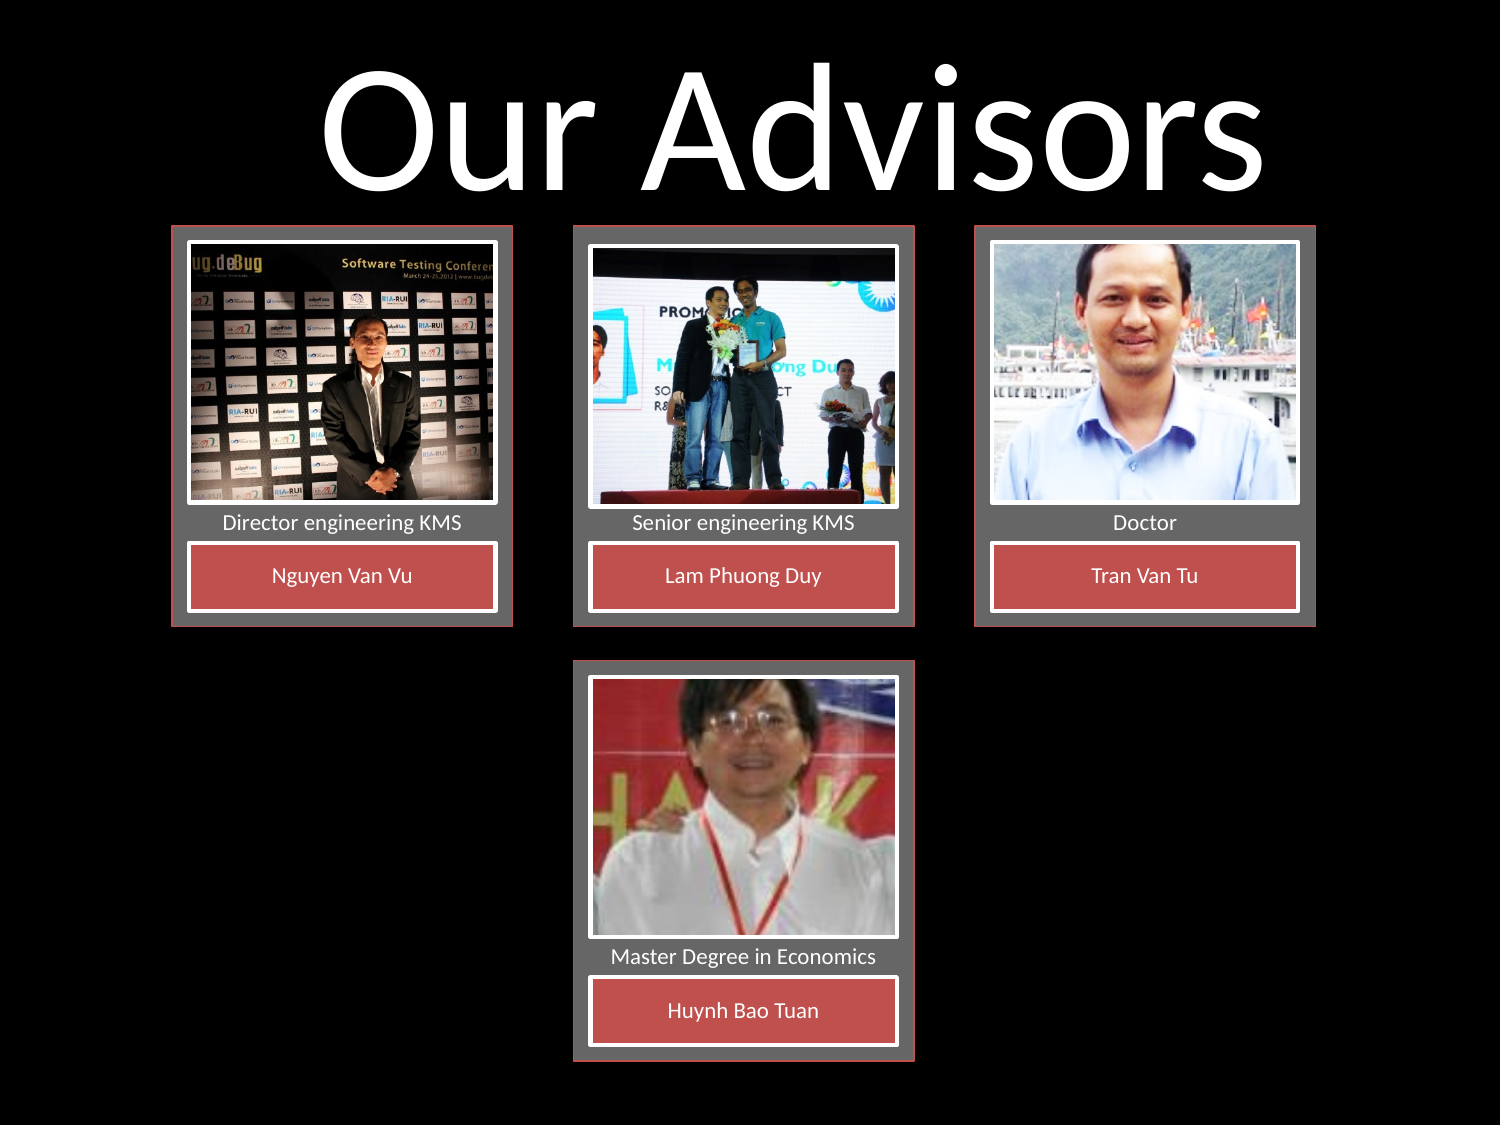

Our Advisors

Nguyen Van Vu
Director engineering KMS
Lam Phuong Duy
Senior engineering KMS
Tran Van Tu
Doctor
Huynh Bao Tuan
Master Degree in Economics